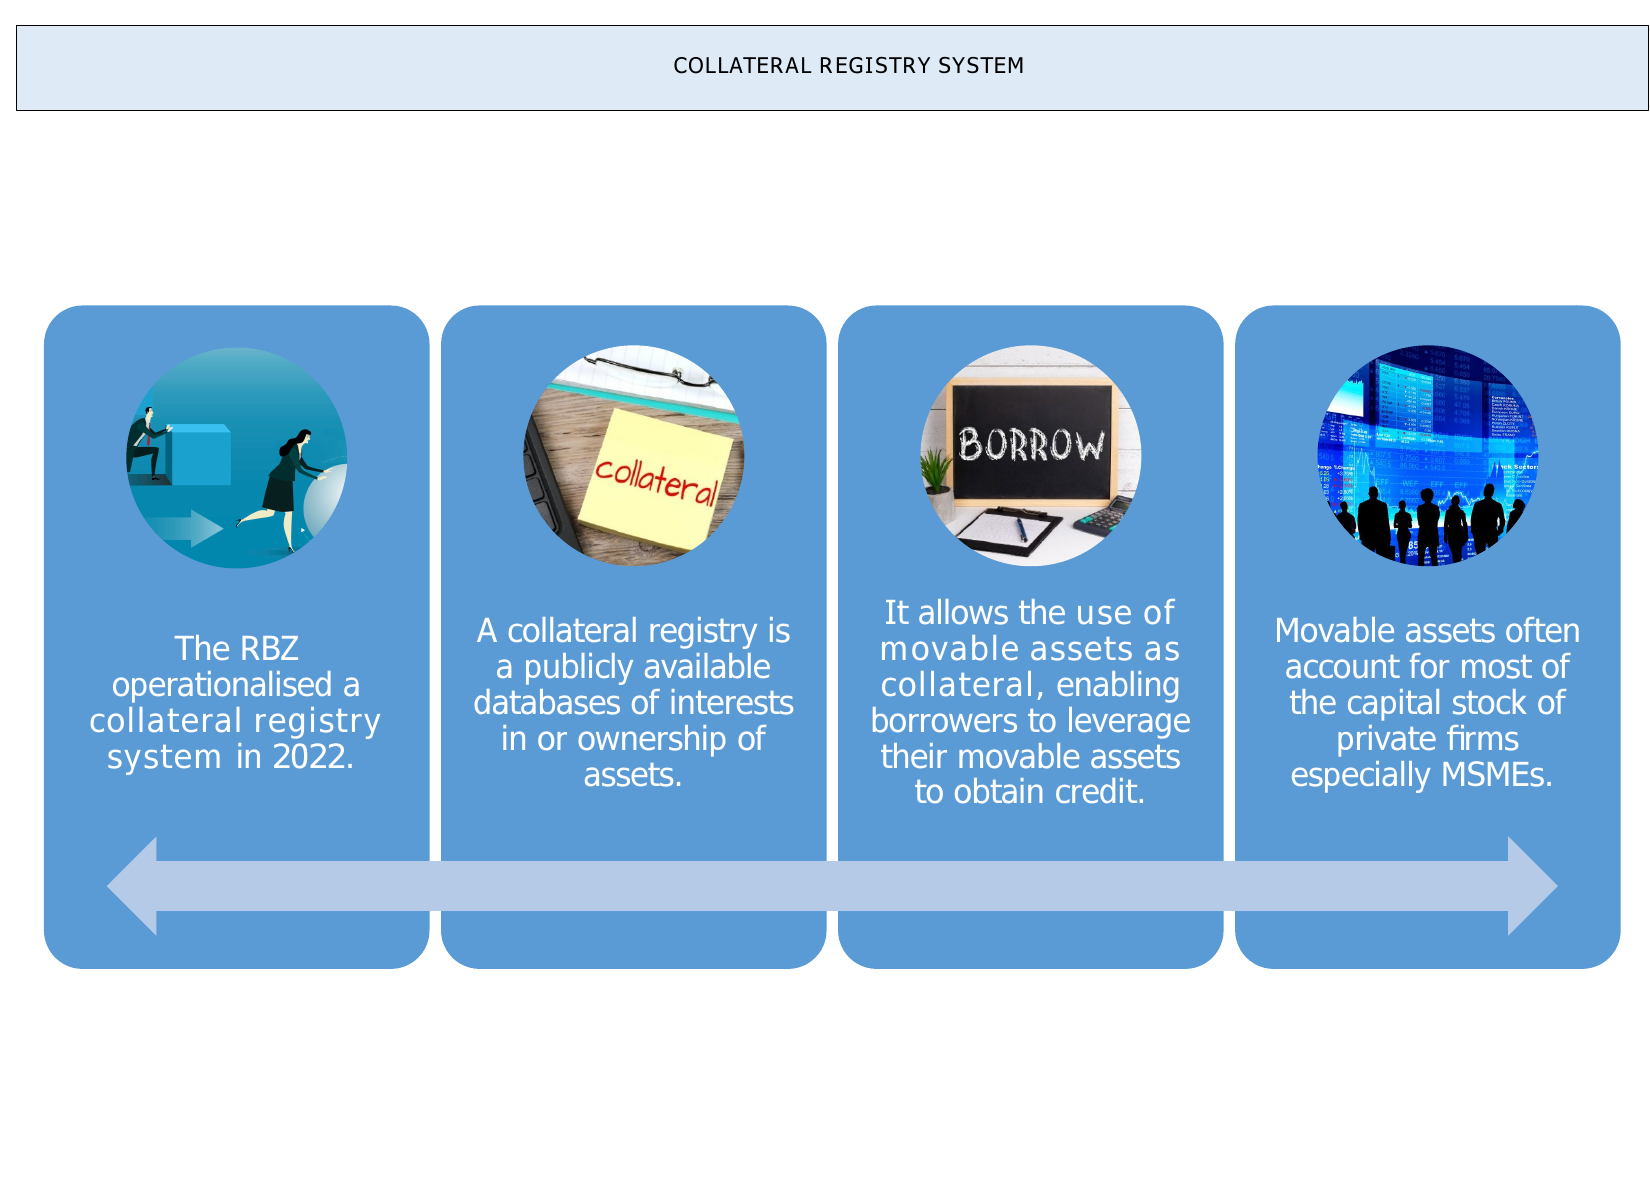

# COLLATERAL REGISTRY SYSTEM
The RBZ operationalised a collateral registry system in 2022.
A collateral registry is a publicly available databases of interests in or ownership of assets.
It allows the use of movable assets as collateral, enabling borrowers to leverage their movable assets to obtain credit.
Movable assets often account for most of the capital stock of private firms especially MSMEs.